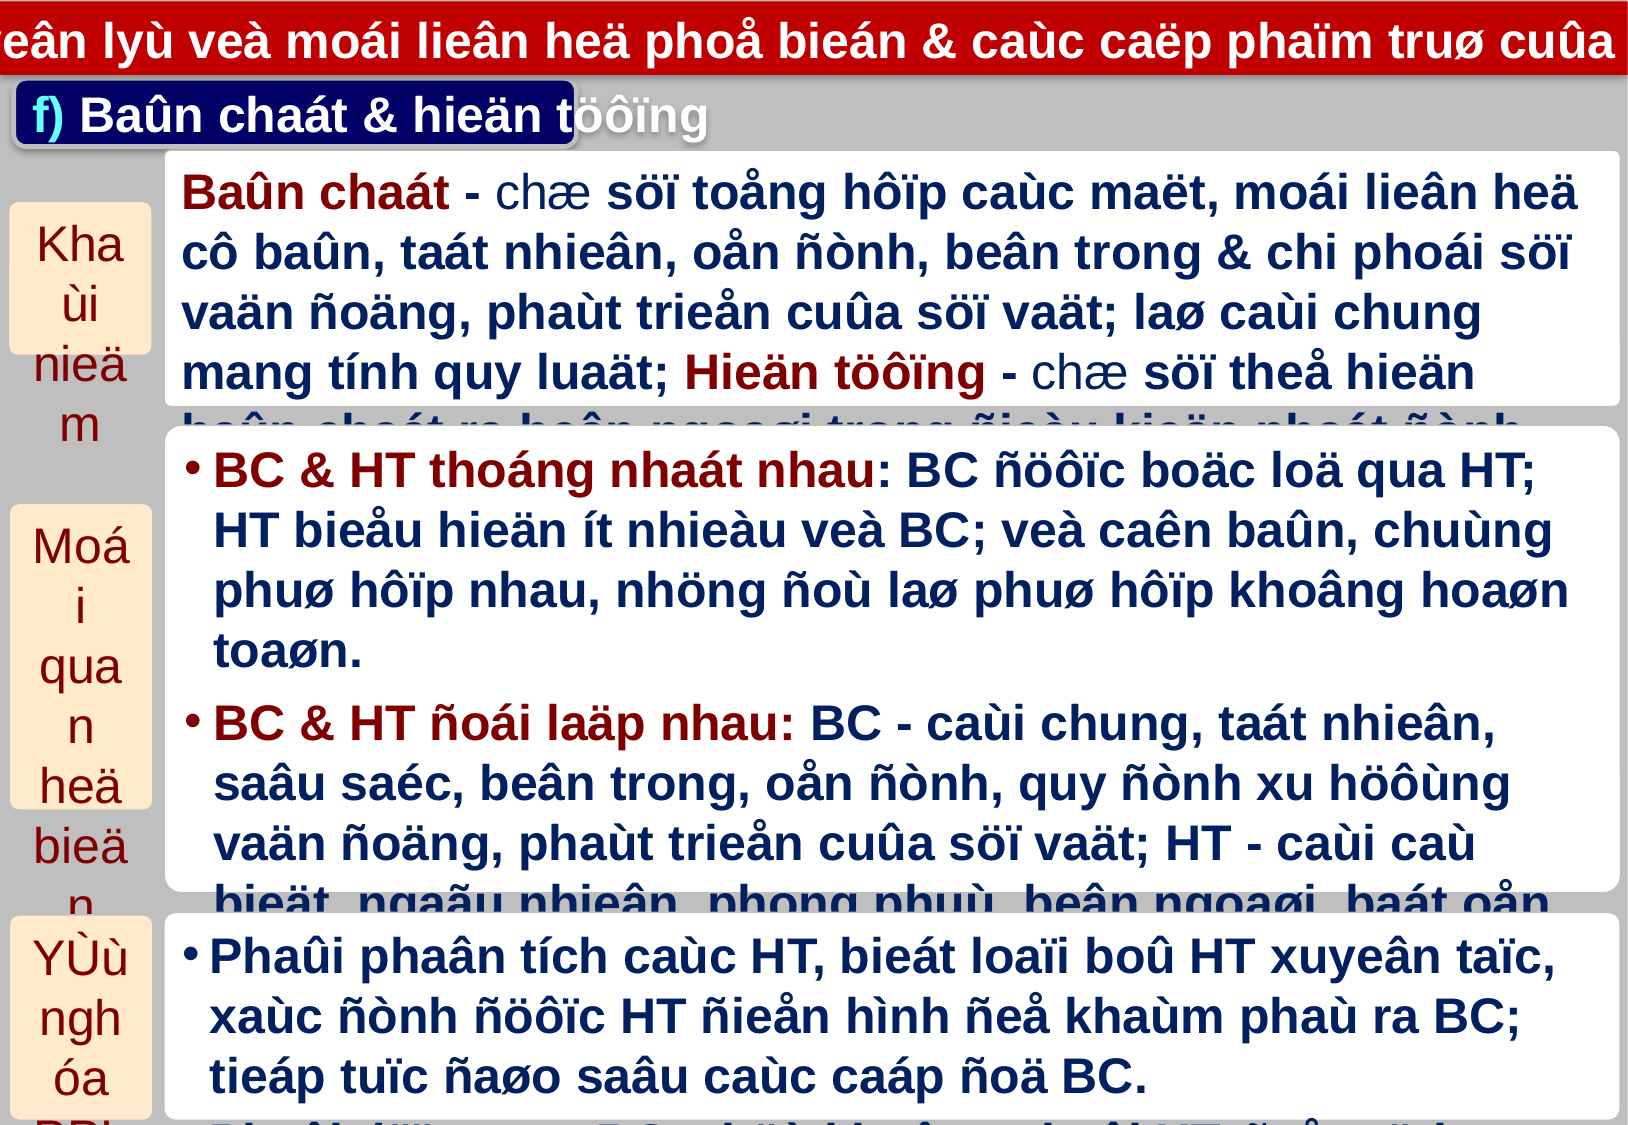

1. Nguyeân lyù veà moái lieân heä phoå bieán & caùc caëp phaïm truø cuûa PBCDV
f) Baûn chaát & hieän töôïng
Baûn chaát - chæ söï toång hôïp caùc maët, moái lieân heä cô baûn, taát nhieân, oån ñònh, beân trong & chi phoái söï vaän ñoäng, phaùt trieån cuûa söï vaät; laø caùi chung mang tính quy luaät; Hieän töôïng - chæ söï theå hieän baûn chaát ra beân ngoaøi trong ñieàu kieän nhaát ñònh.
Khaùi nieäm
BC & HT thoáng nhaát nhau: BC ñöôïc boäc loä qua HT; HT bieåu hieän ít nhieàu veà BC; veà caên baûn, chuùng phuø hôïp nhau, nhöng ñoù laø phuø hôïp khoâng hoaøn toaøn.
BC & HT ñoái laäp nhau: BC - caùi chung, taát nhieân, saâu saéc, beân trong, oån ñònh, quy ñònh xu höôùng vaän ñoäng, phaùt trieån cuûa söï vaät; HT - caùi caù bieät, ngaãu nhieân, phong phuù, beân ngoaøi, baát oån, bieåu thò söï toàn taïi cuï theå cuûa söï vaät trong ñieàu kieän xaùc ñònh.
Moái quan heä bieän chöùng
Phaûi phaân tích caùc HT, bieát loaïi boû HT xuyeân taïc, xaùc ñònh ñöôïc HT ñieån hình ñeå khaùm phaù ra BC; tieáp tuïc ñaøo saâu caùc caáp ñoä BC.
Phaûi döïa vaøo BC, chöù khoâng phaûi HT, ñeå vaïch ra ñoái saùch thích hôïp.
YÙù nghóa PPL